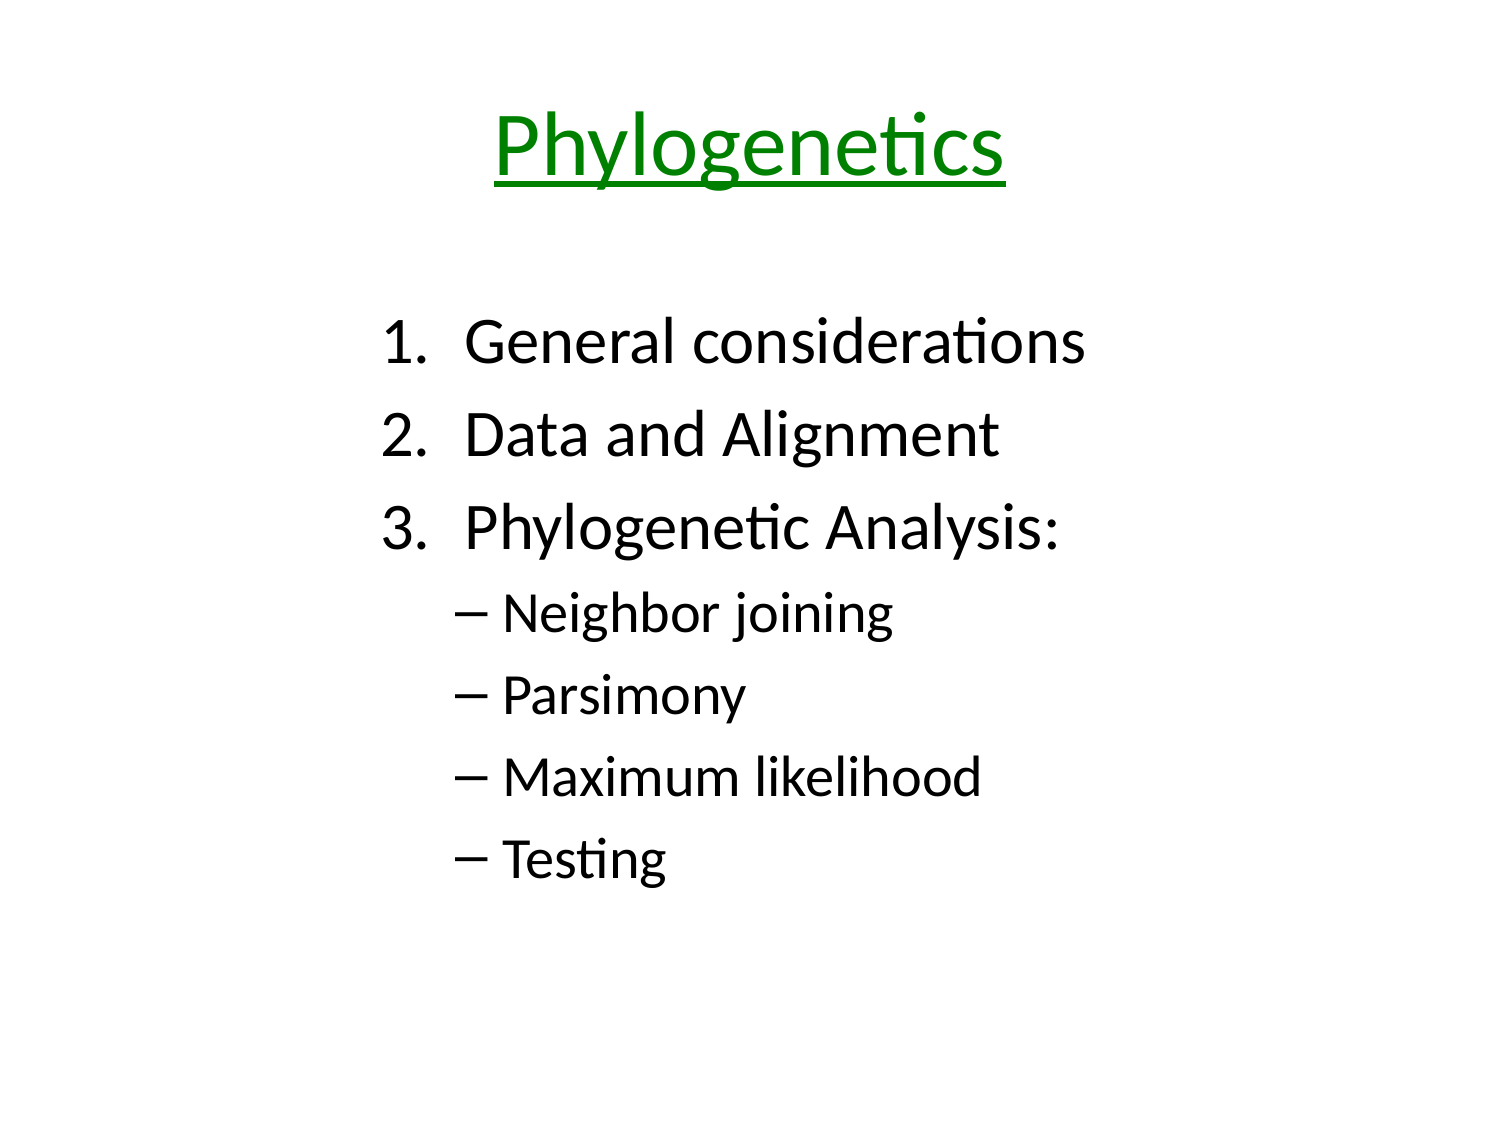

# Phylogenetics
General considerations
Data and Alignment
Phylogenetic Analysis:
Neighbor joining
Parsimony
Maximum likelihood
Testing